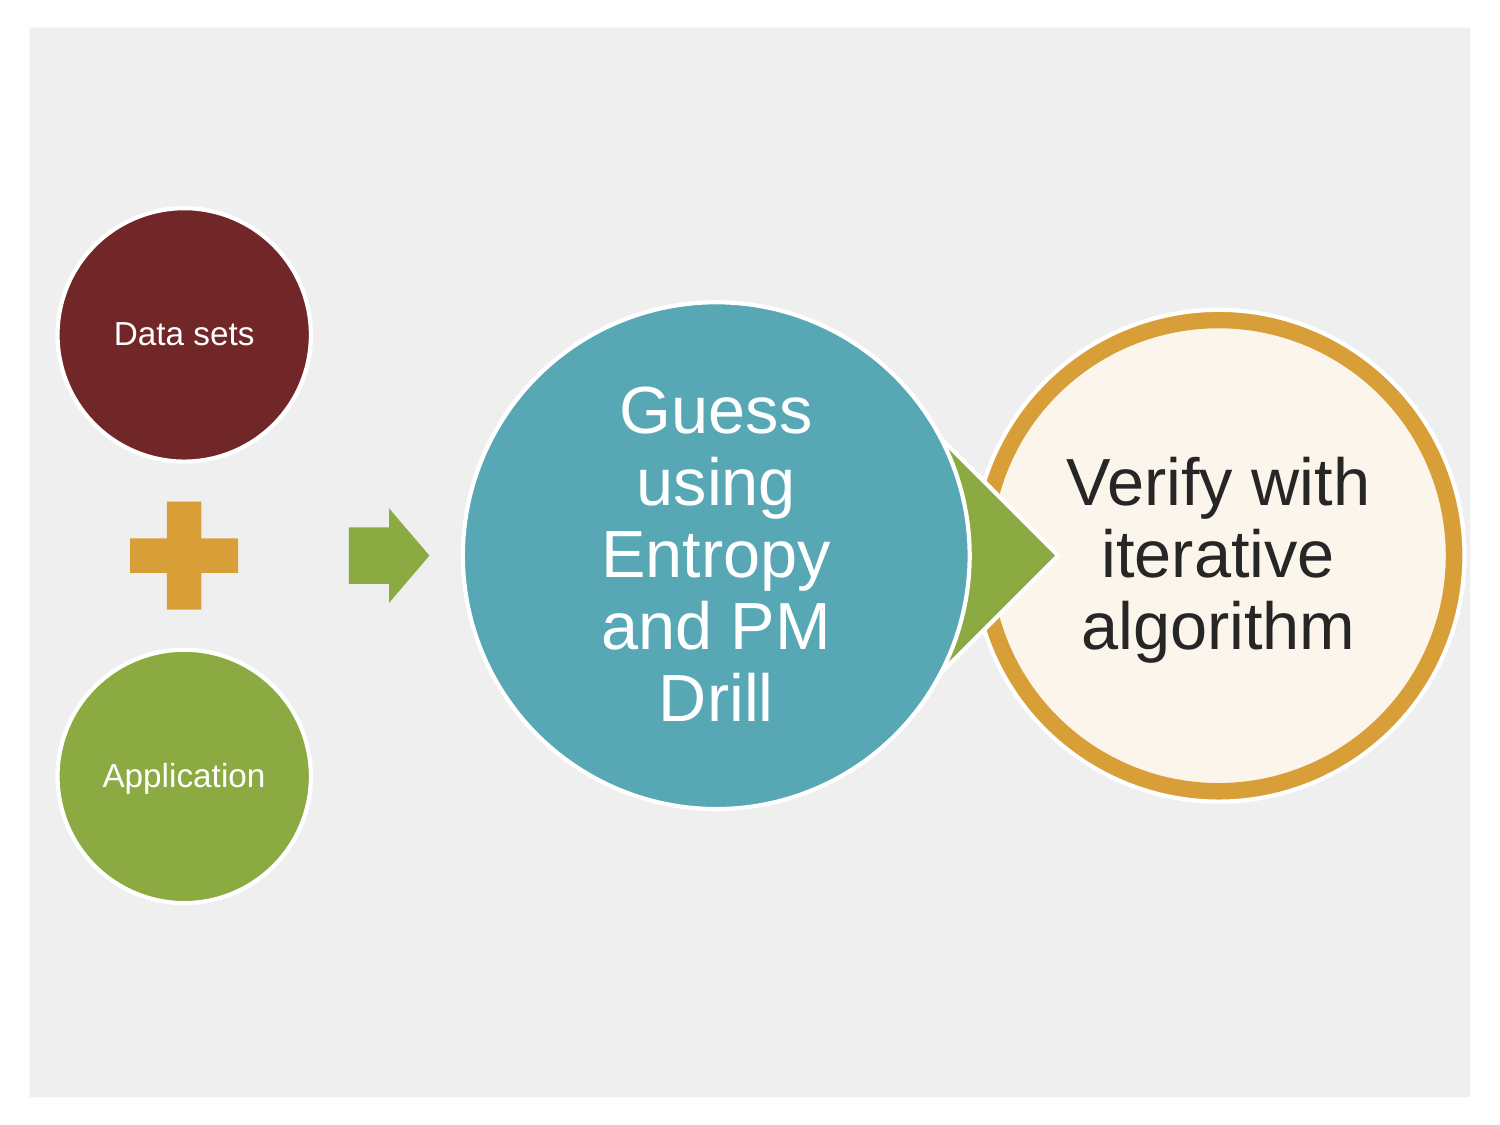

Verify with iterative algorithm

Data sets

Application

Guess using Entropy and PM Drill